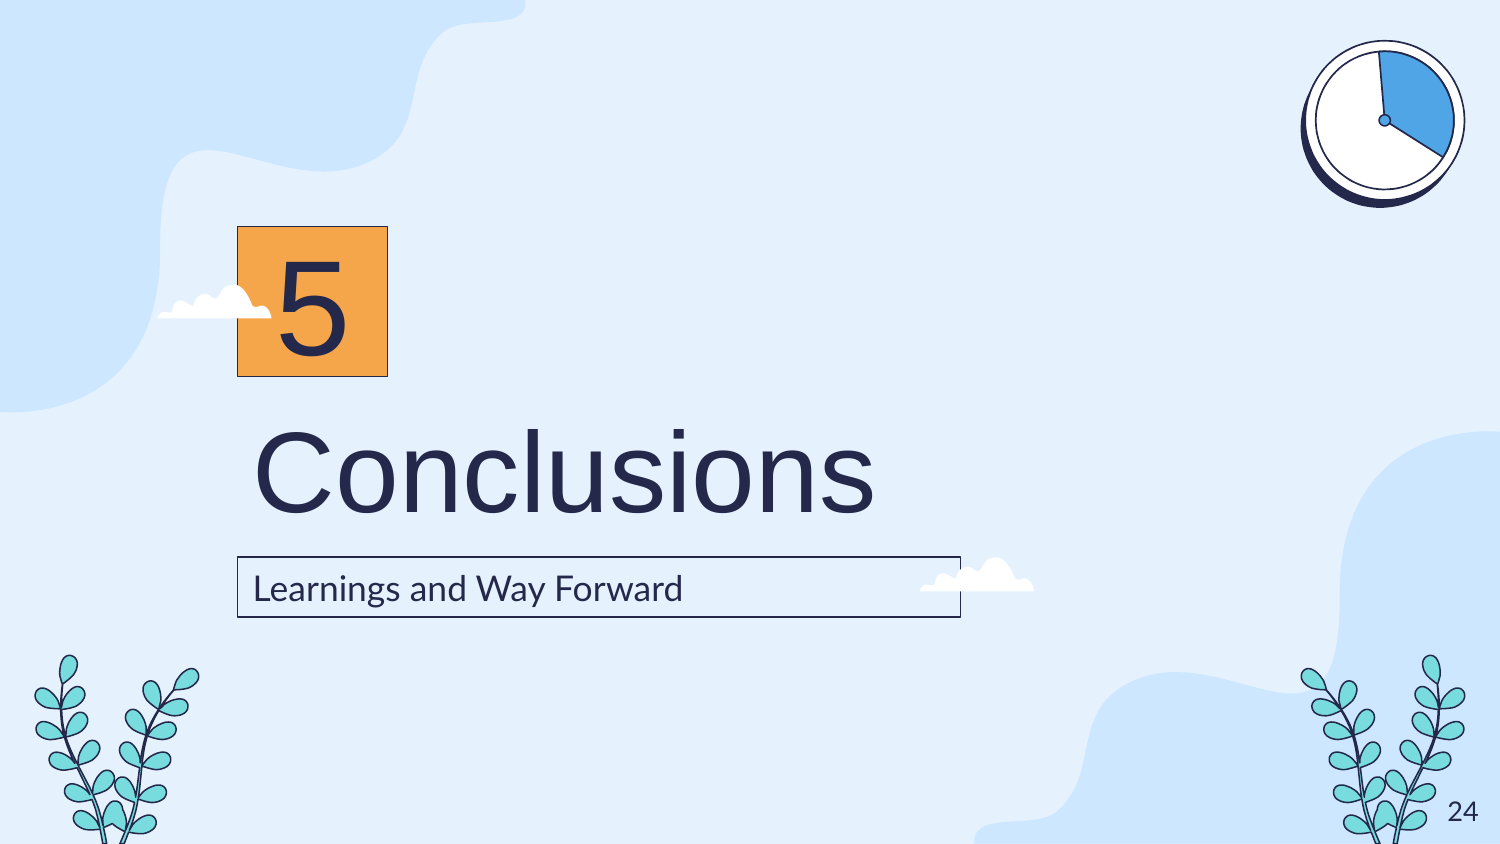

5

# Conclusions

Learnings and Way Forward

24